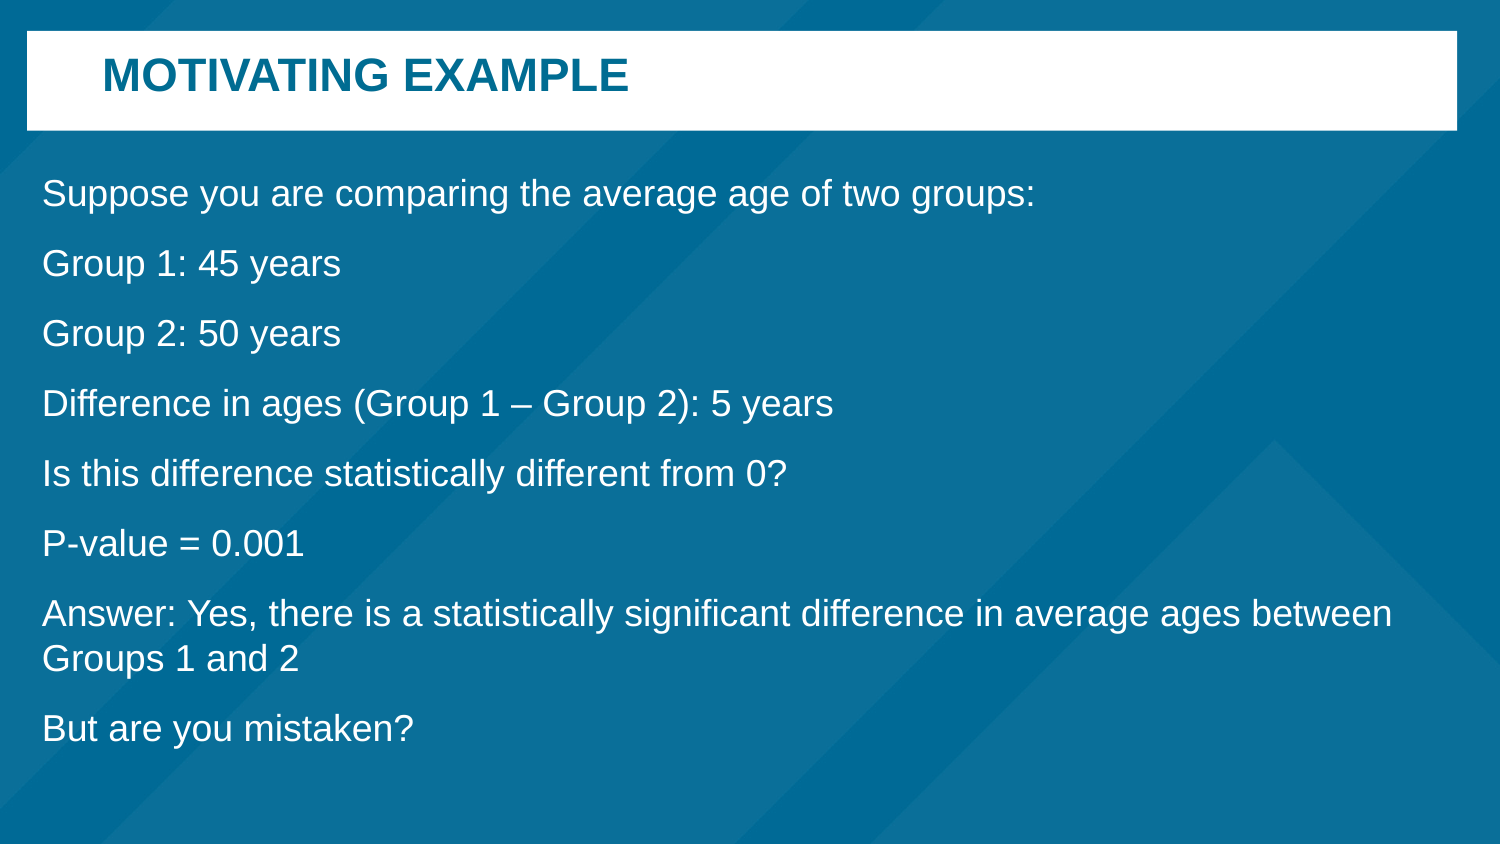

# Motivating example
Suppose you are comparing the average age of two groups:
Group 1: 45 years
Group 2: 50 years
Difference in ages (Group 1 – Group 2): 5 years
Is this difference statistically different from 0?
P-value = 0.001
Answer: Yes, there is a statistically significant difference in average ages between Groups 1 and 2
But are you mistaken?